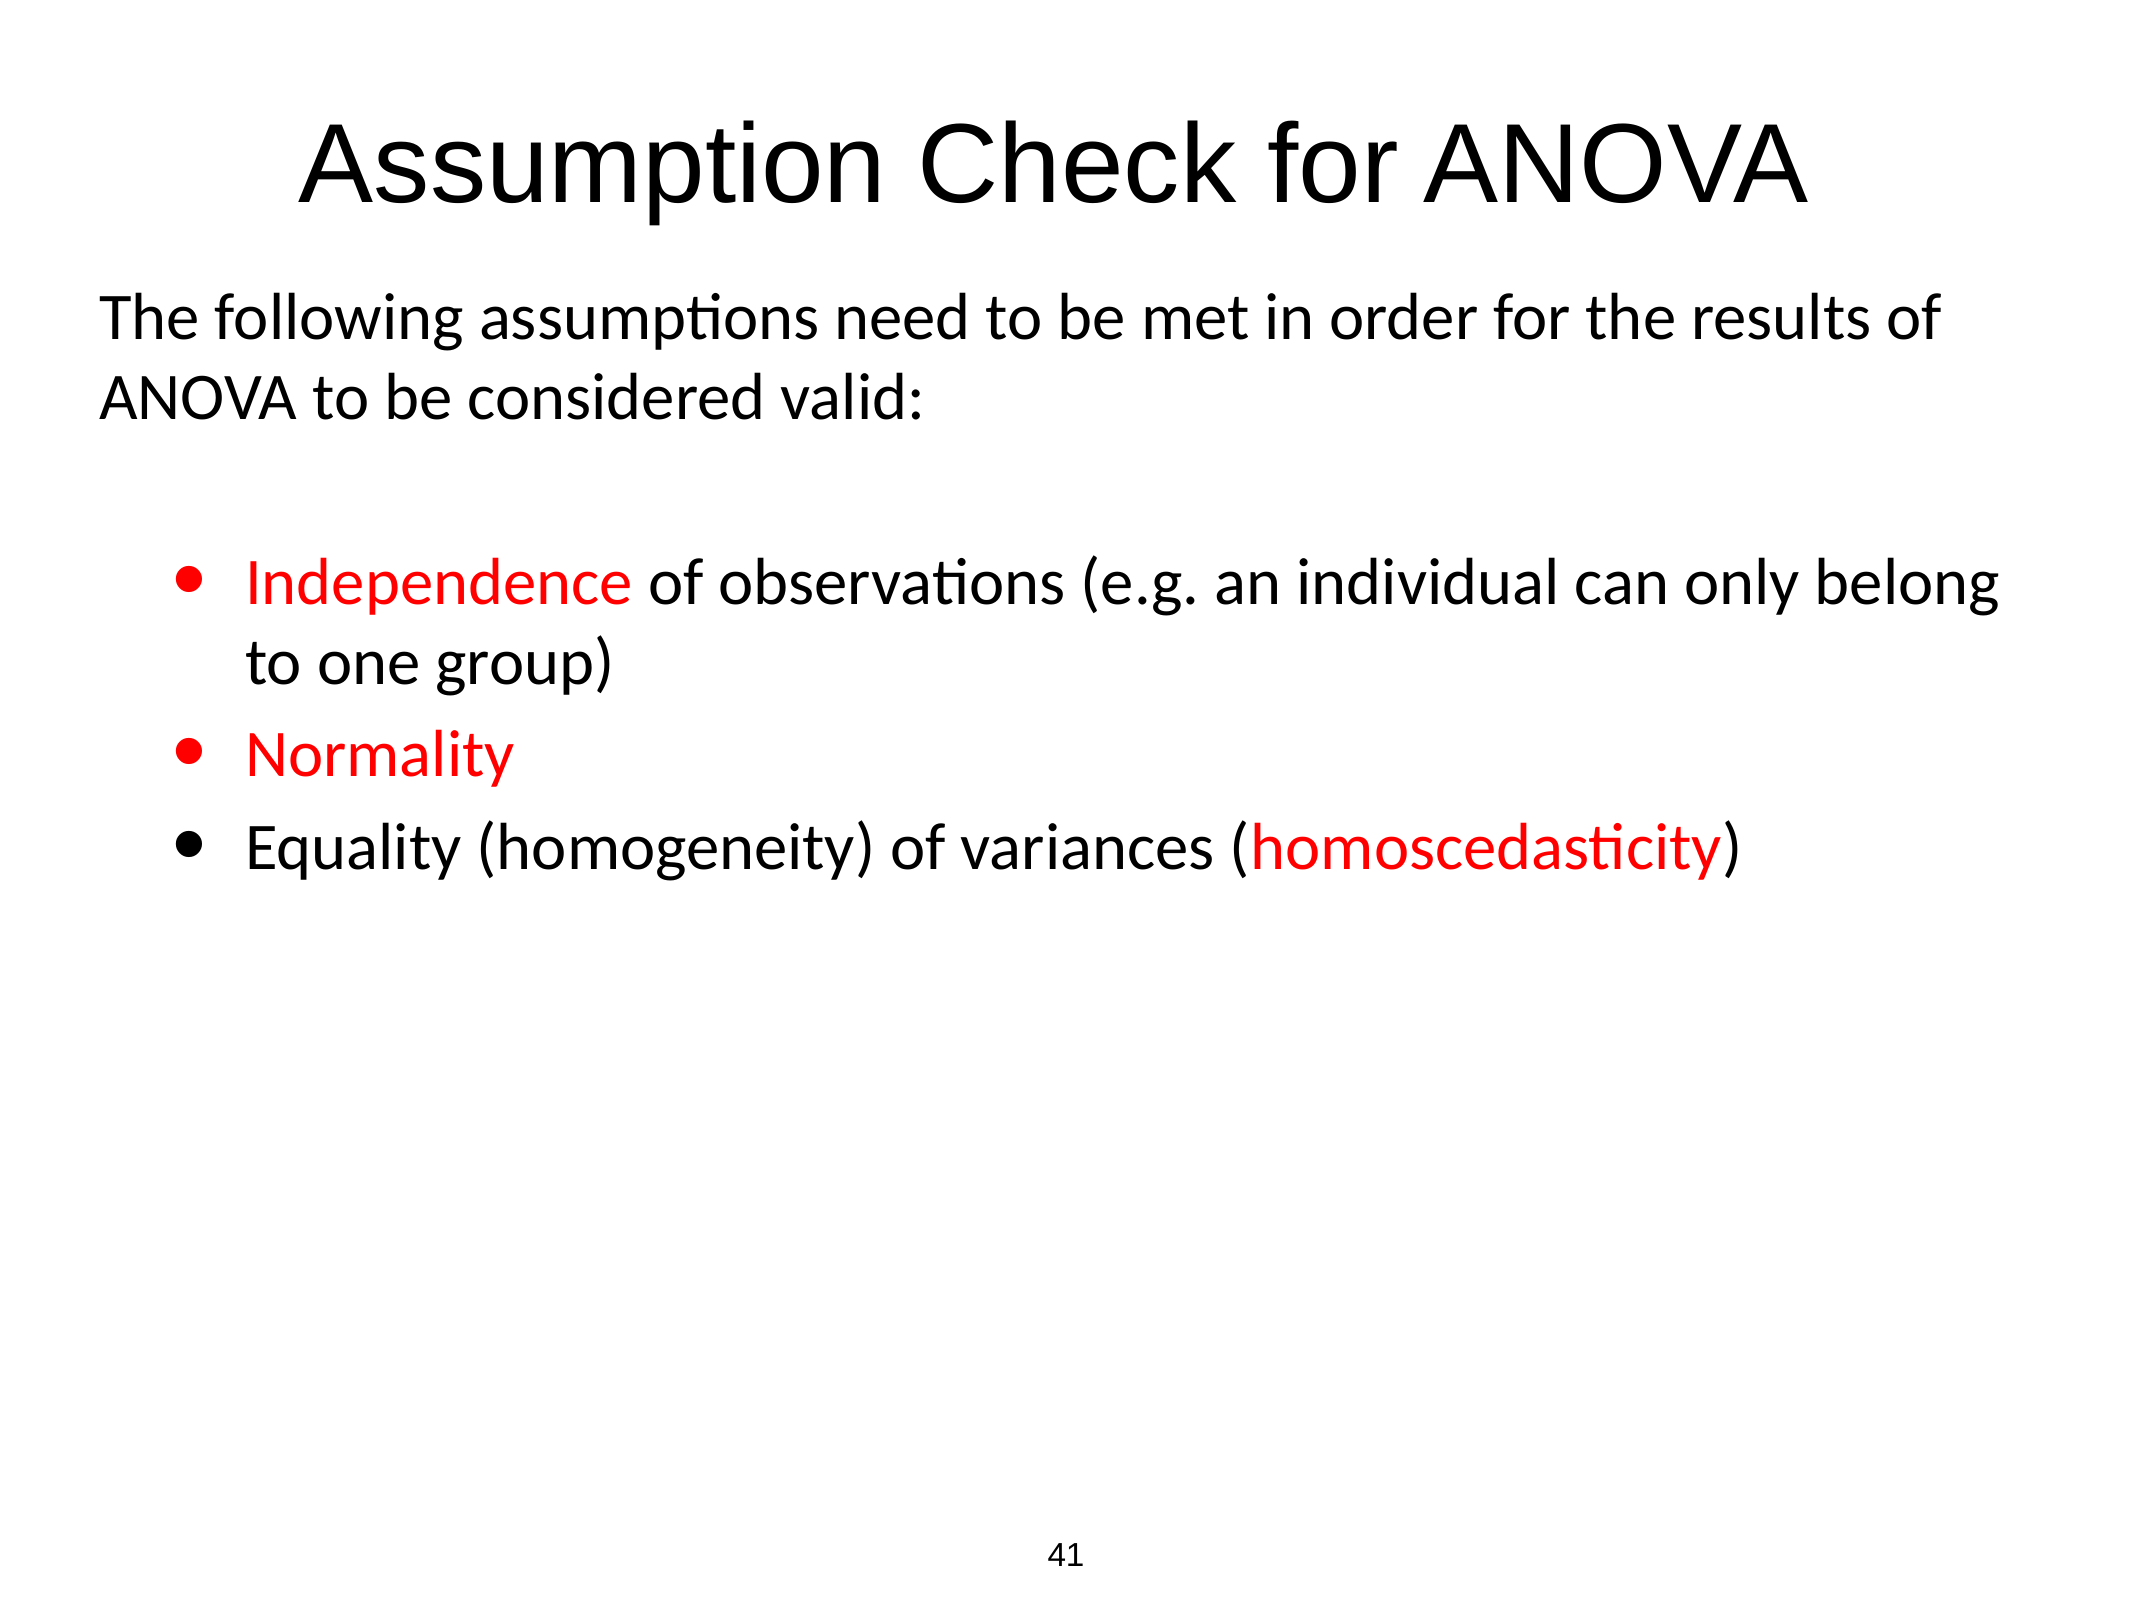

# Assumption Check for ANOVA
The following assumptions need to be met in order for the results of ANOVA to be considered valid:

Independence of observations (e.g. an individual can only belong to one group)
Normality
Equality (homogeneity) of variances (homoscedasticity)

41